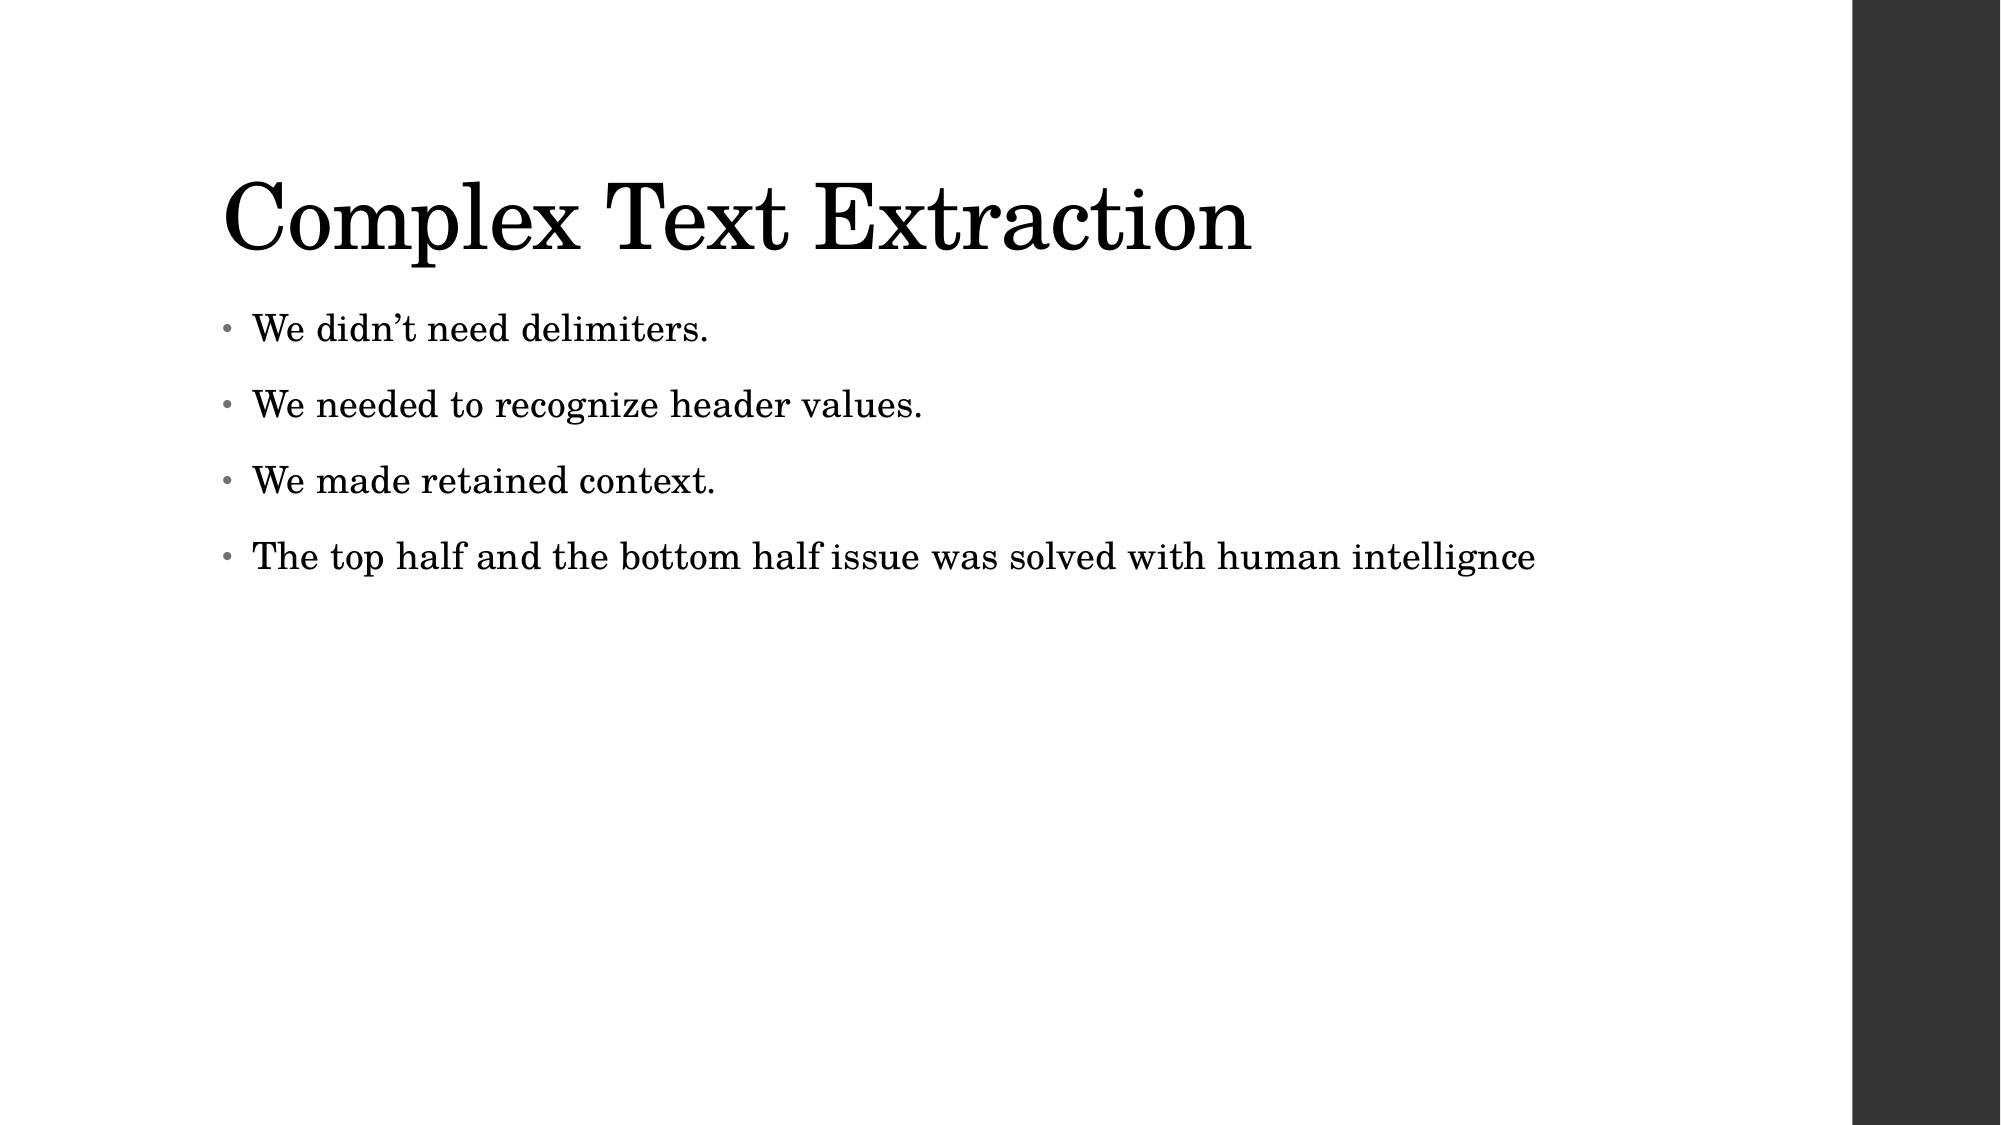

# Complex Text Extraction
We didn’t need delimiters.
We needed to recognize header values.
We made retained context.
The top half and the bottom half issue was solved with human intellignce